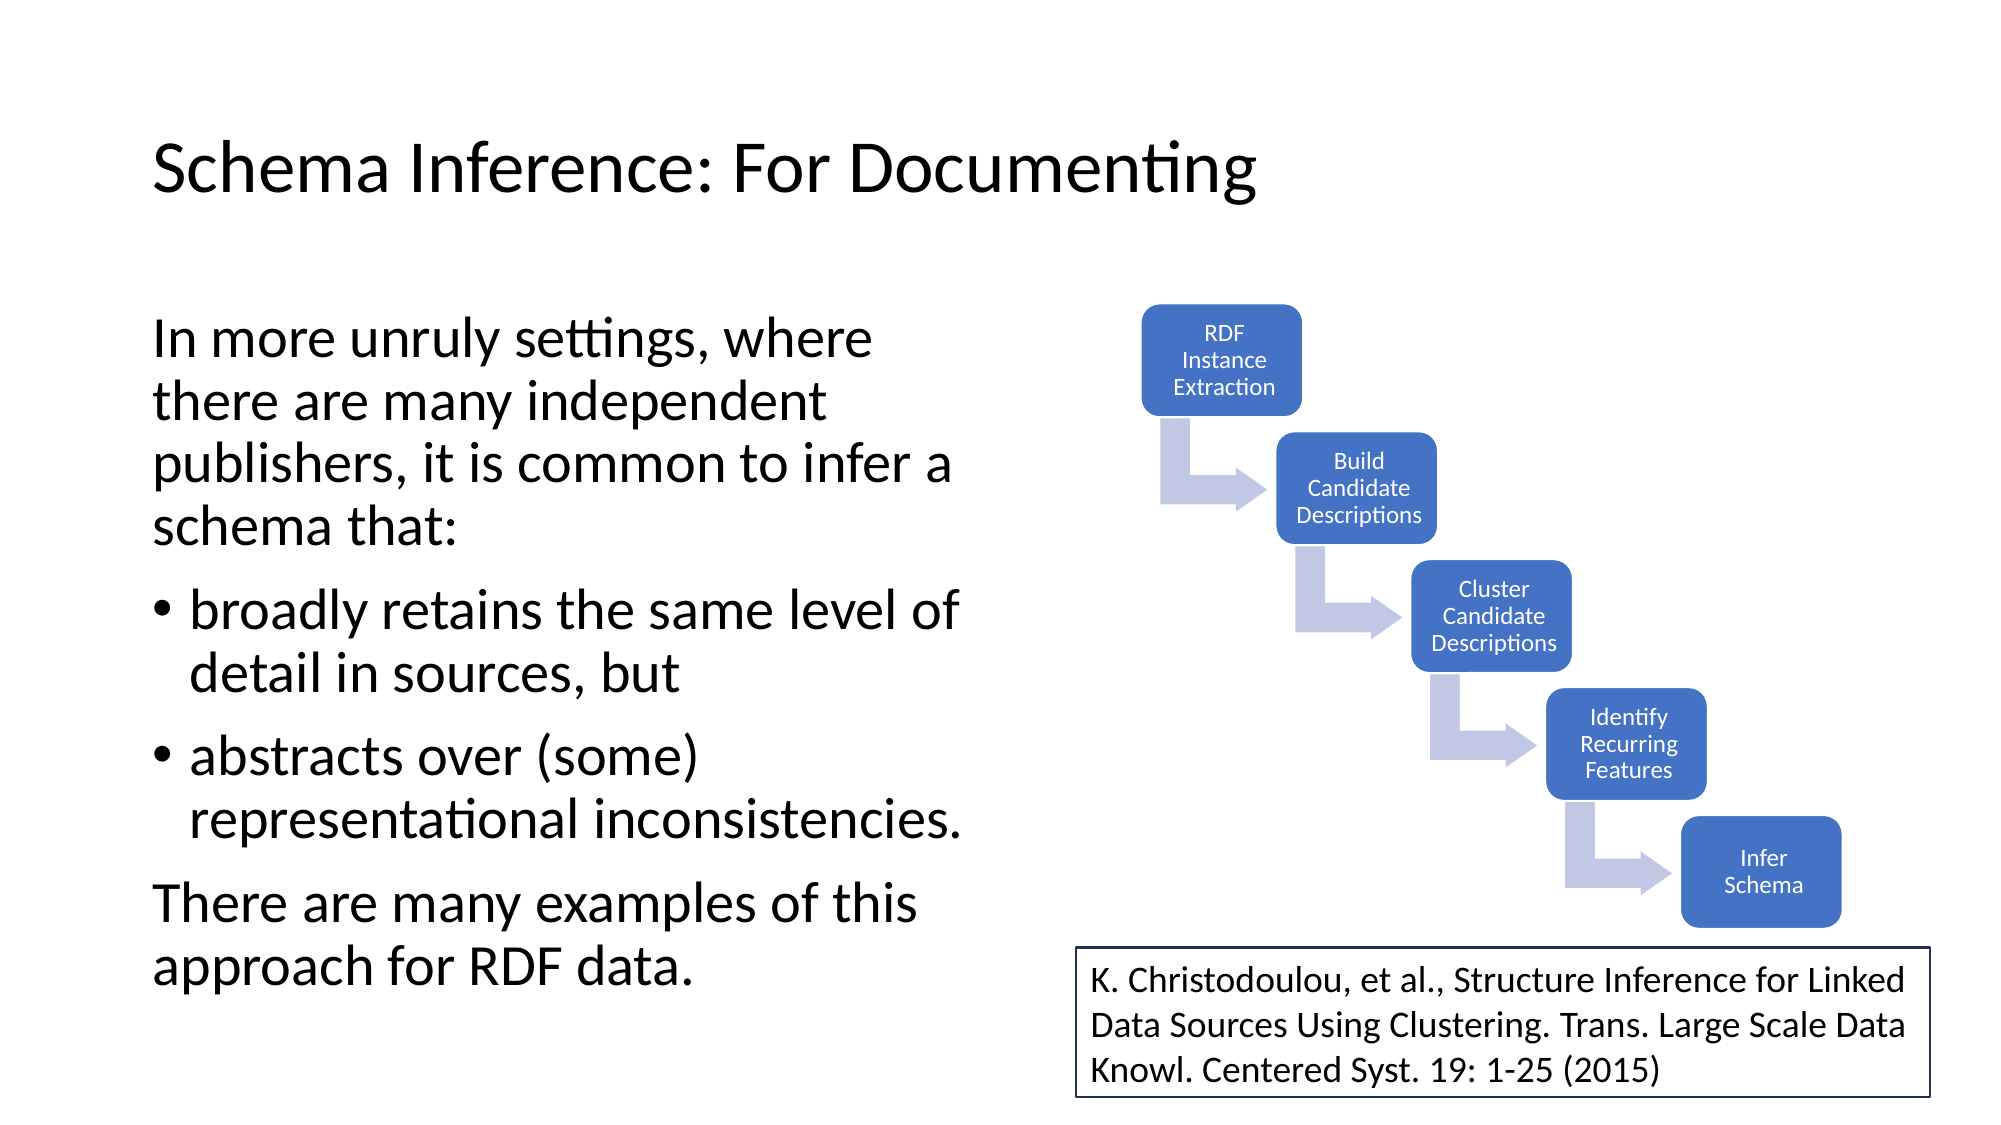

# Schema Inference: For Documenting
In more unruly settings, where there are many independent publishers, it is common to infer a schema that:
broadly retains the same level of detail in sources, but
abstracts over (some) representational inconsistencies.
There are many examples of this approach for RDF data.
RDF Instance Extraction
Build Candidate Descriptions
Cluster Candidate Descriptions
Identify Recurring Features
Infer Schema
K. Christodoulou, et al., Structure Inference for Linked
Data Sources Using Clustering. Trans. Large Scale Data
Knowl. Centered Syst. 19: 1-25 (2015)